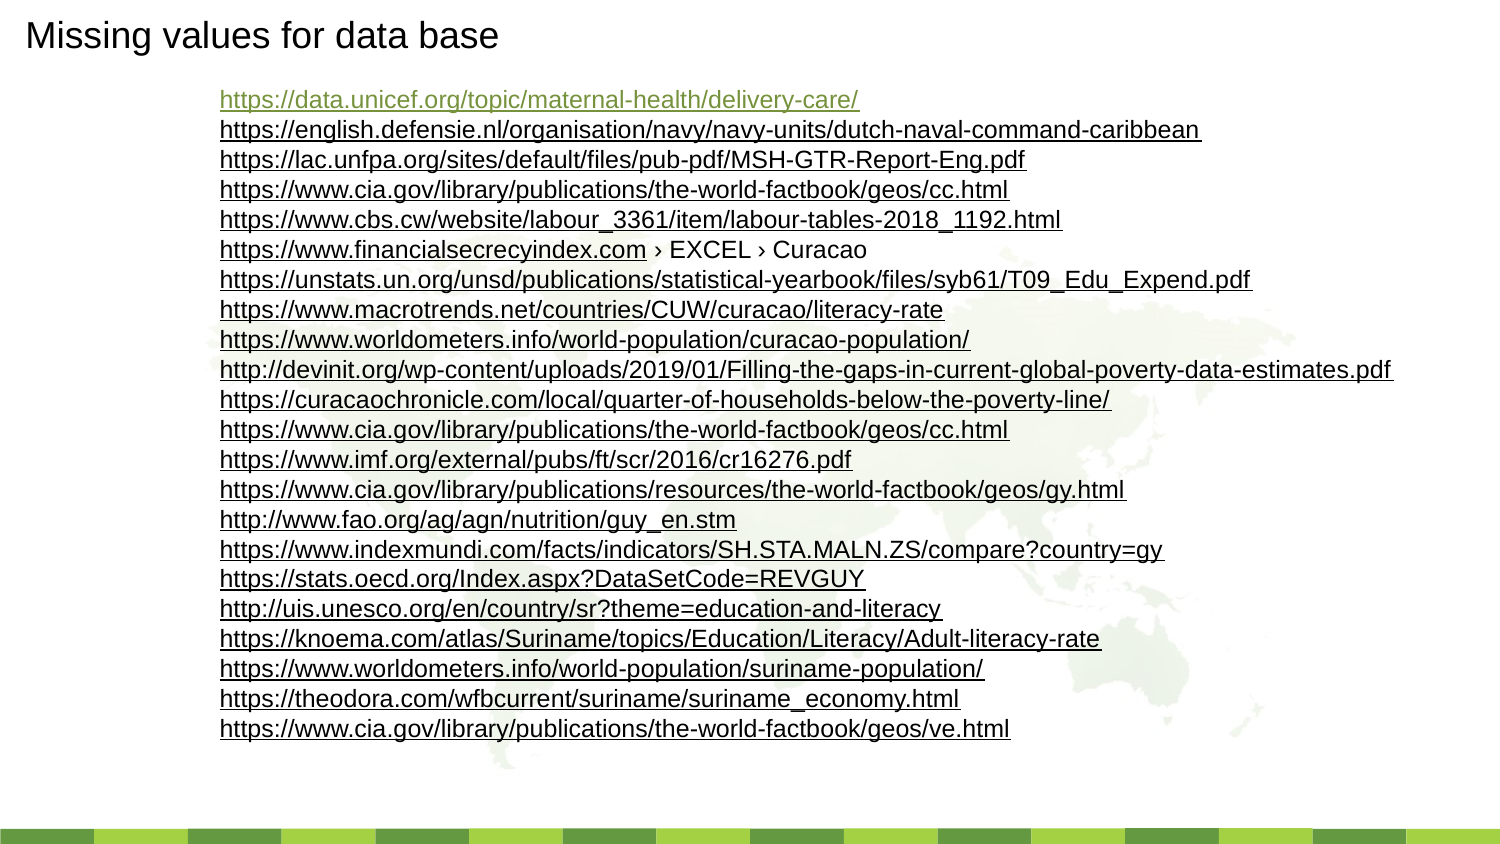

Missing values for data base
https://data.unicef.org/topic/maternal-health/delivery-care/
https://english.defensie.nl/organisation/navy/navy-units/dutch-naval-command-caribbean
https://lac.unfpa.org/sites/default/files/pub-pdf/MSH-GTR-Report-Eng.pdf
https://www.cia.gov/library/publications/the-world-factbook/geos/cc.html
https://www.cbs.cw/website/labour_3361/item/labour-tables-2018_1192.html
https://www.financialsecrecyindex.com › EXCEL › Curacao
https://unstats.un.org/unsd/publications/statistical-yearbook/files/syb61/T09_Edu_Expend.pdf
https://www.macrotrends.net/countries/CUW/curacao/literacy-rate
https://www.worldometers.info/world-population/curacao-population/
http://devinit.org/wp-content/uploads/2019/01/Filling-the-gaps-in-current-global-poverty-data-estimates.pdf
https://curacaochronicle.com/local/quarter-of-households-below-the-poverty-line/
https://www.cia.gov/library/publications/the-world-factbook/geos/cc.html
https://www.imf.org/external/pubs/ft/scr/2016/cr16276.pdf
https://www.cia.gov/library/publications/resources/the-world-factbook/geos/gy.html
http://www.fao.org/ag/agn/nutrition/guy_en.stm
https://www.indexmundi.com/facts/indicators/SH.STA.MALN.ZS/compare?country=gy
https://stats.oecd.org/Index.aspx?DataSetCode=REVGUY
http://uis.unesco.org/en/country/sr?theme=education-and-literacy
https://knoema.com/atlas/Suriname/topics/Education/Literacy/Adult-literacy-rate
https://www.worldometers.info/world-population/suriname-population/
https://theodora.com/wfbcurrent/suriname/suriname_economy.html
https://www.cia.gov/library/publications/the-world-factbook/geos/ve.html